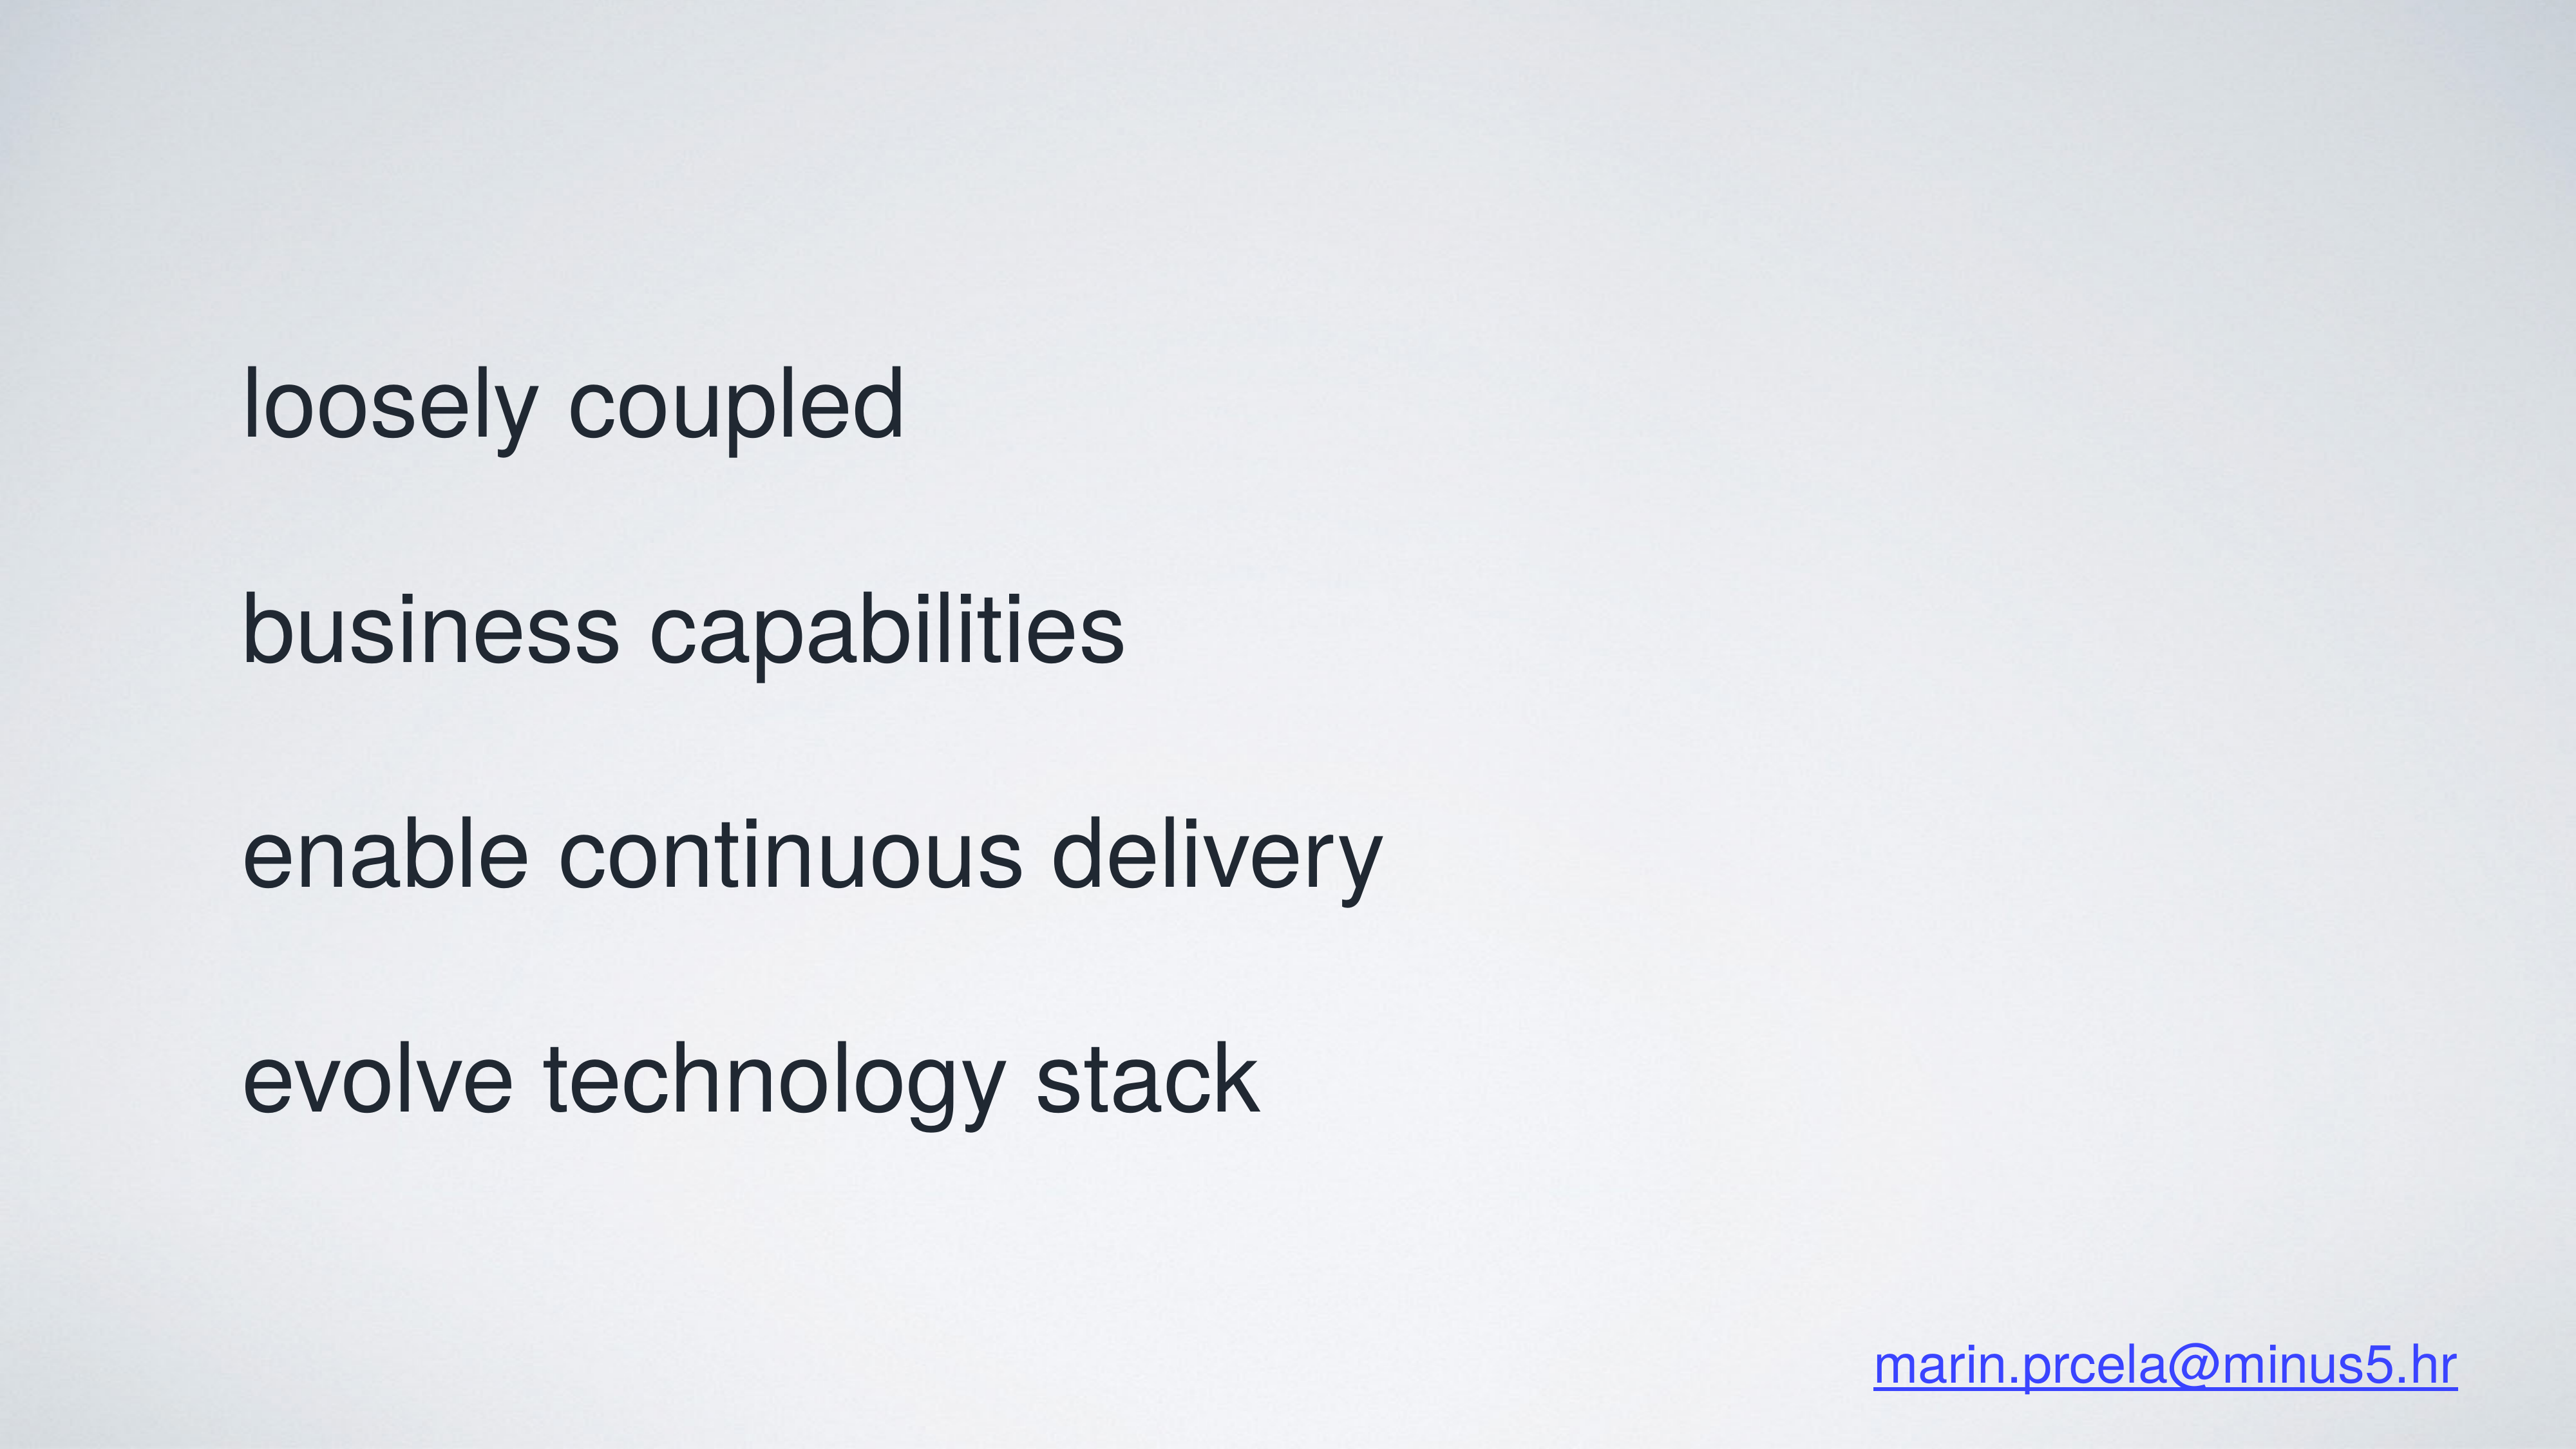

loosely coupled
business capabilities
enable continuous delivery
evolve technology stack
marin.prcela@minus5.hr